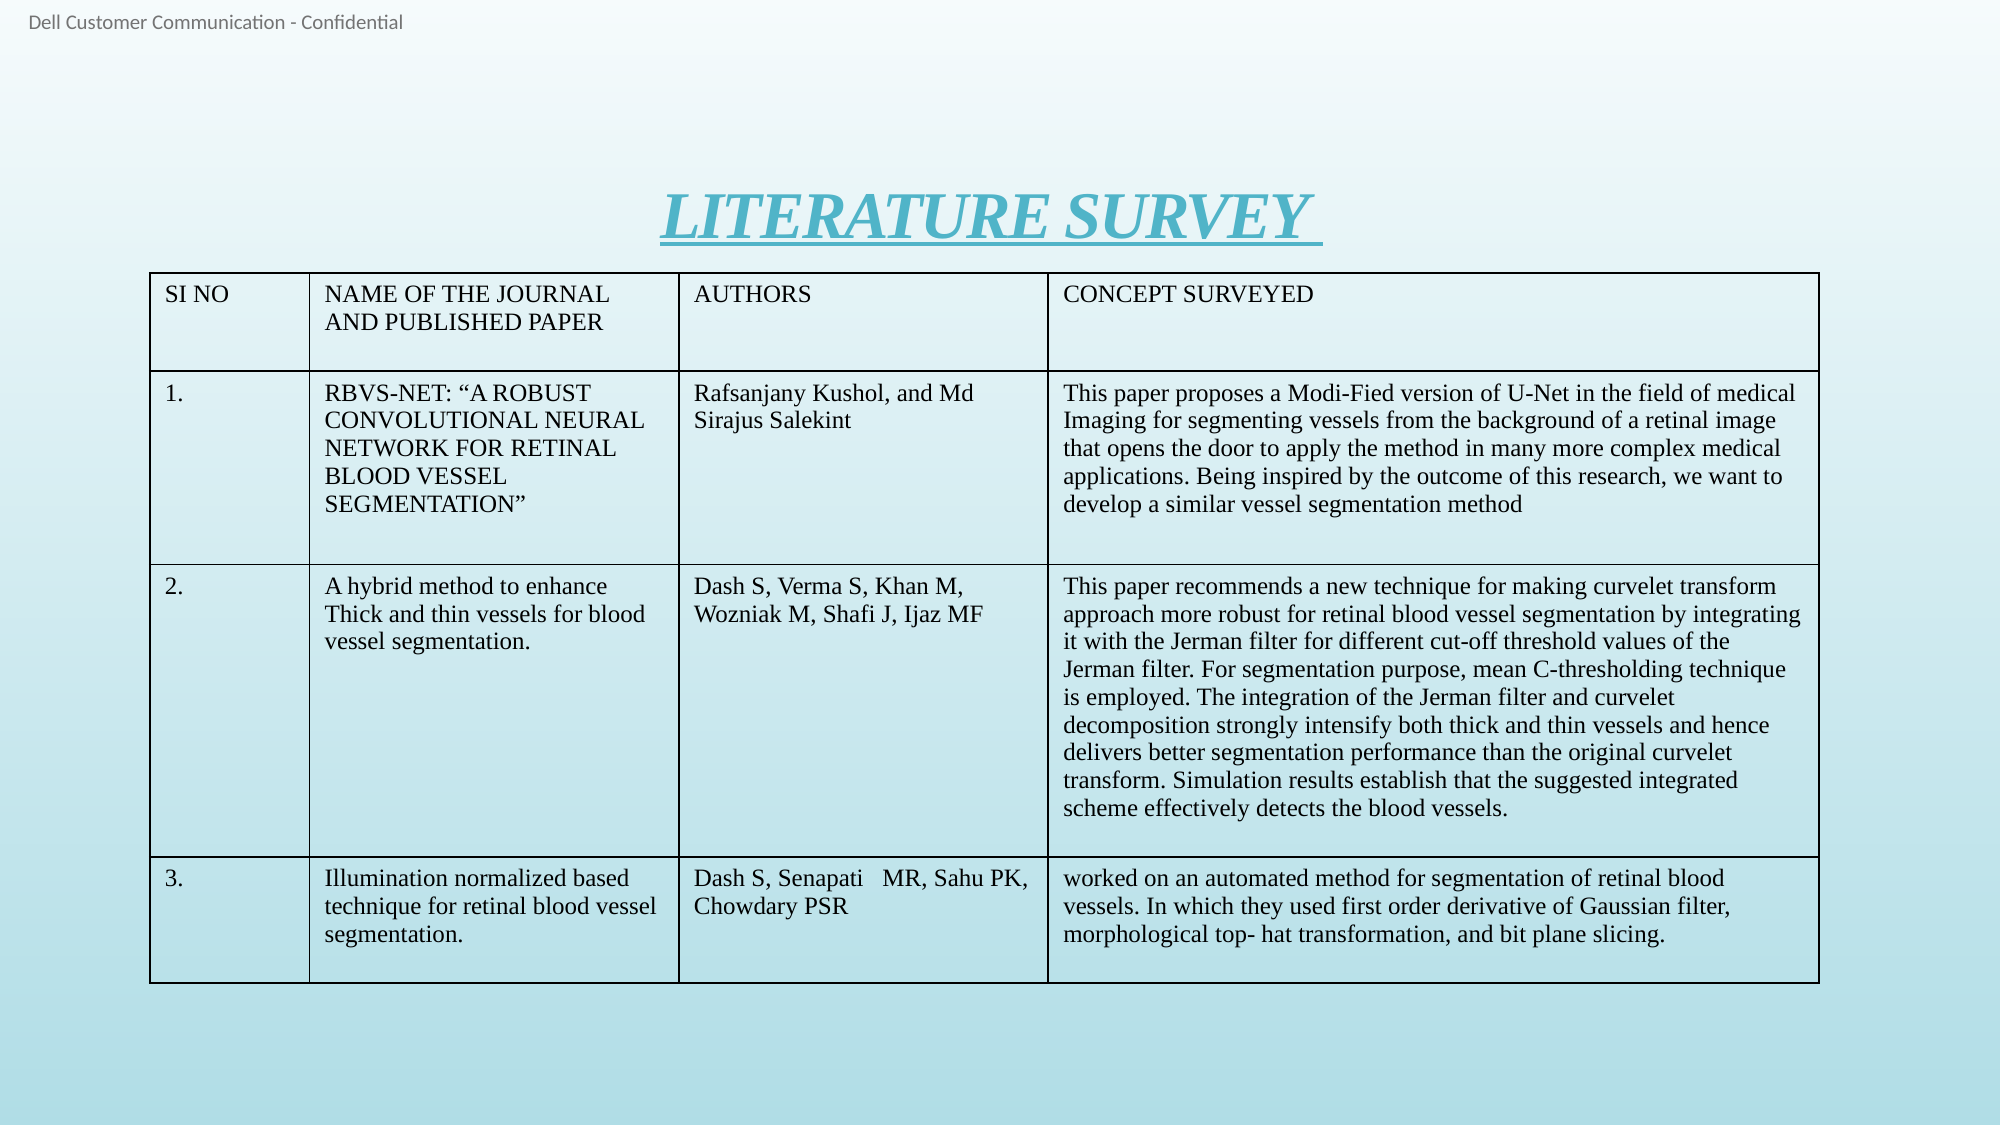

# LITERATURE SURVEY
| SI NO | NAME OF THE JOURNAL AND PUBLISHED PAPER | AUTHORS | CONCEPT SURVEYED |
| --- | --- | --- | --- |
| 1. | RBVS-NET: “A ROBUST CONVOLUTIONAL NEURAL NETWORK FOR RETINAL BLOOD VESSEL SEGMENTATION” | Rafsanjany Kushol, and Md Sirajus Salekint | This paper proposes a Modi-Fied version of U-Net in the field of medical Imaging for segmenting vessels from the background of a retinal image that opens the door to apply the method in many more complex medical applications. Being inspired by the outcome of this research, we want to develop a similar vessel segmentation method |
| 2. | A hybrid method to enhance Thick and thin vessels for blood vessel segmentation. | Dash S, Verma S, Khan M, Wozniak M, Shafi J, Ijaz MF | This paper recommends a new technique for making curvelet transform approach more robust for retinal blood vessel segmentation by integrating it with the Jerman filter for different cut-off threshold values of the Jerman filter. For segmentation purpose, mean C-thresholding technique is employed. The integration of the Jerman filter and curvelet decomposition strongly intensify both thick and thin vessels and hence delivers better segmentation performance than the original curvelet transform. Simulation results establish that the suggested integrated scheme effectively detects the blood vessels. |
| 3. | Illumination normalized based technique for retinal blood vessel segmentation. | Dash S, Senapati MR, Sahu PK, Chowdary PSR | worked on an automated method for segmentation of retinal blood vessels. In which they used first order derivative of Gaussian filter, morphological top- hat transformation, and bit plane slicing. |